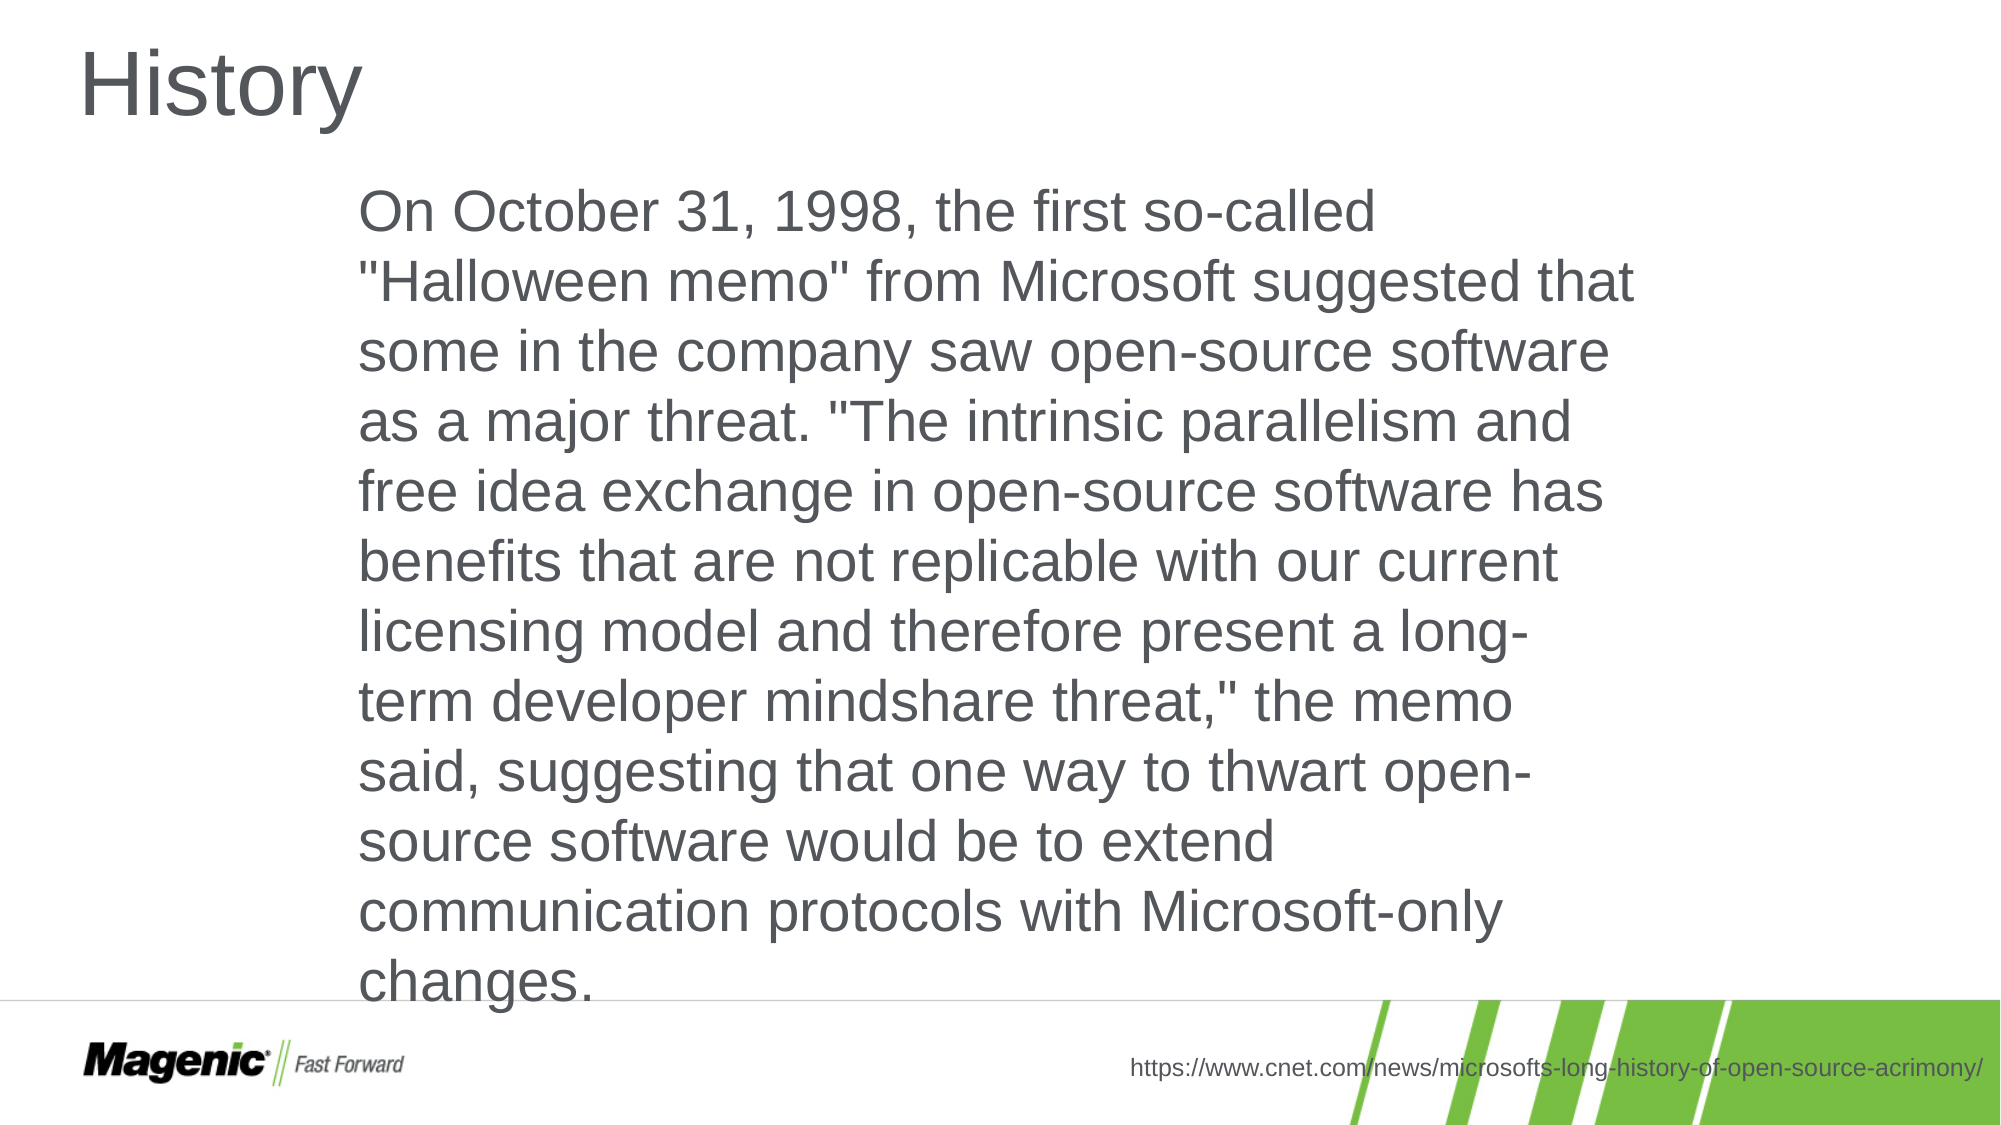

# History
On October 31, 1998, the first so-called "Halloween memo" from Microsoft suggested that some in the company saw open-source software as a major threat. "The intrinsic parallelism and free idea exchange in open-source software has benefits that are not replicable with our current licensing model and therefore present a long-term developer mindshare threat," the memo said, suggesting that one way to thwart open-source software would be to extend communication protocols with Microsoft-only changes.
https://www.cnet.com/news/microsofts-long-history-of-open-source-acrimony/